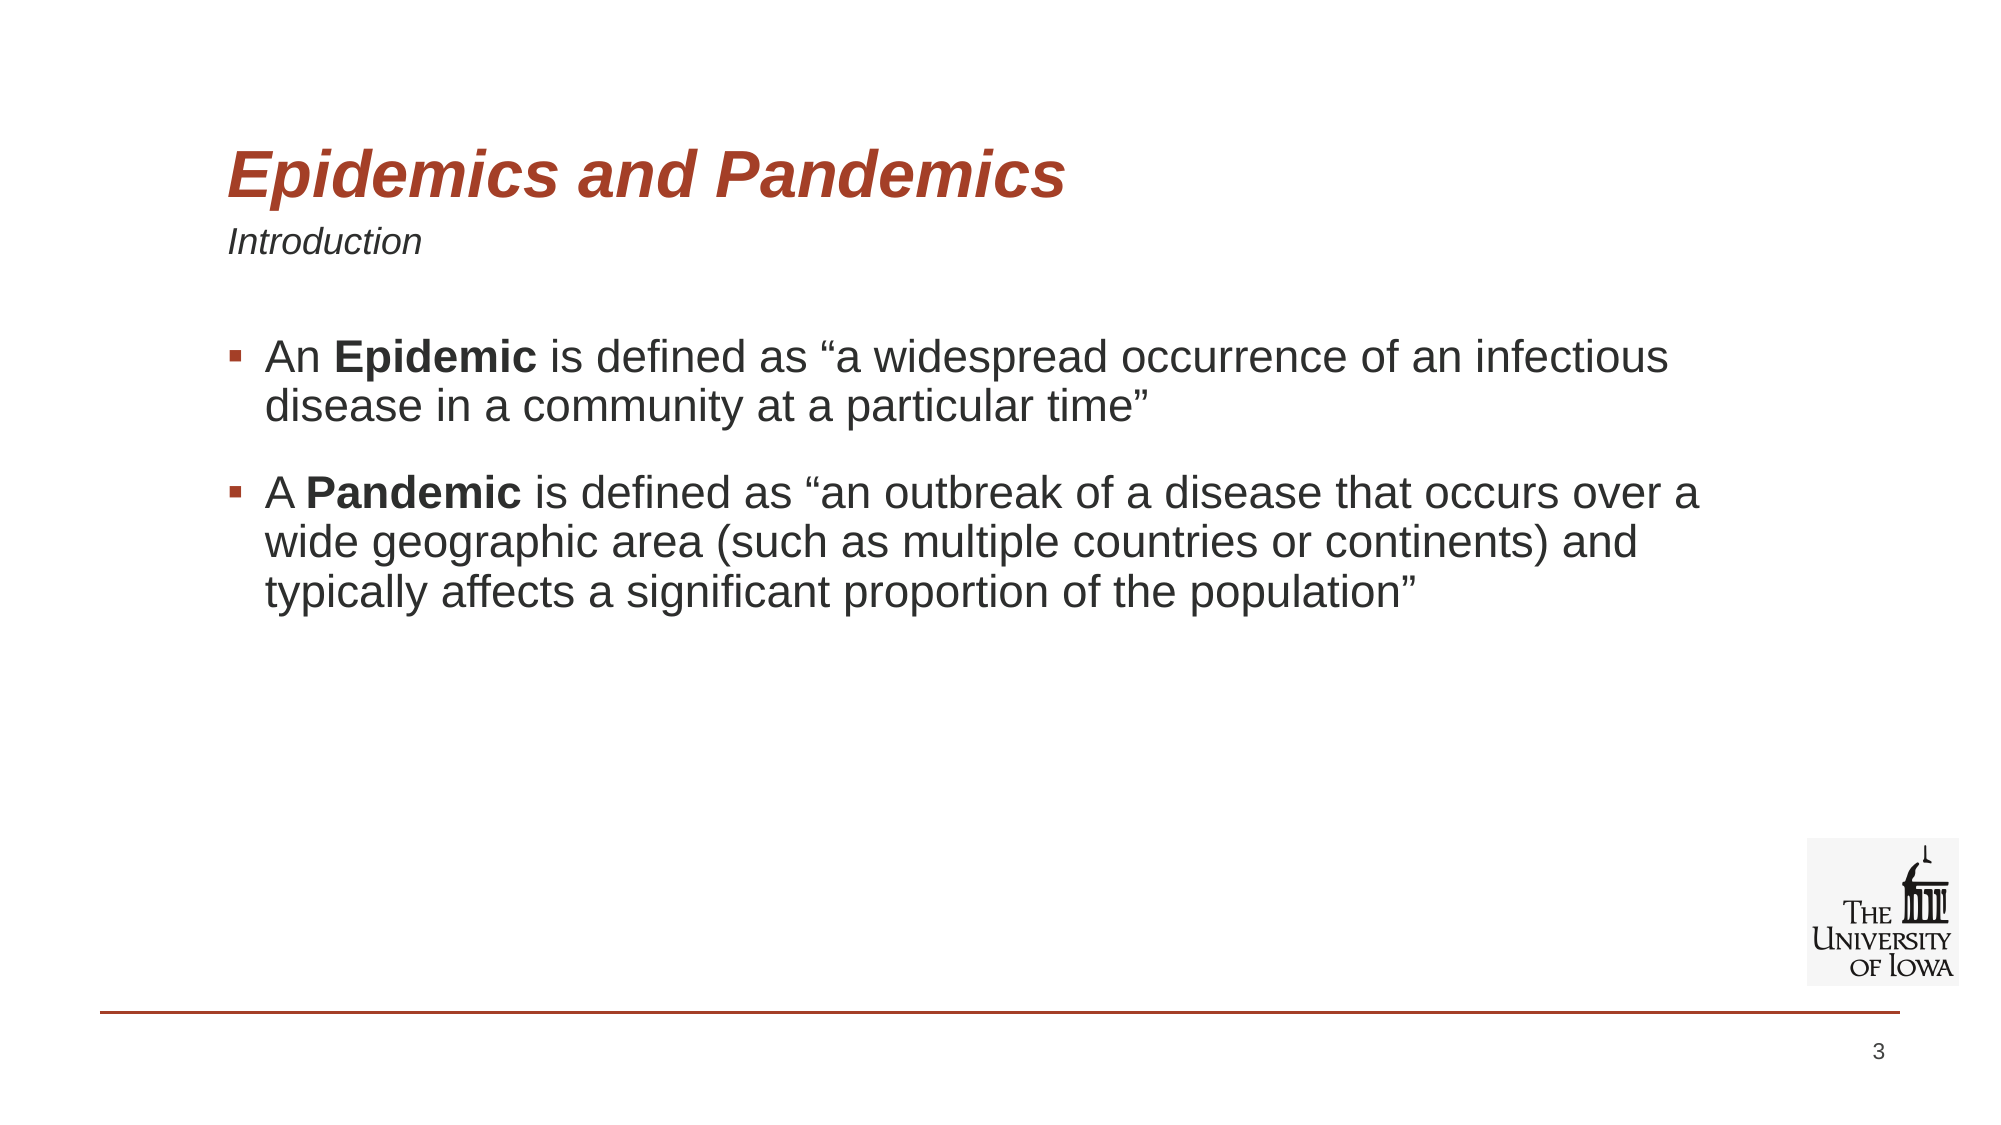

# Epidemics and Pandemics
Introduction
An Epidemic is defined as “a widespread occurrence of an infectious disease in a community at a particular time”
A Pandemic is defined as “an outbreak of a disease that occurs over a wide geographic area (such as multiple countries or continents) and typically affects a significant proportion of the population”

3